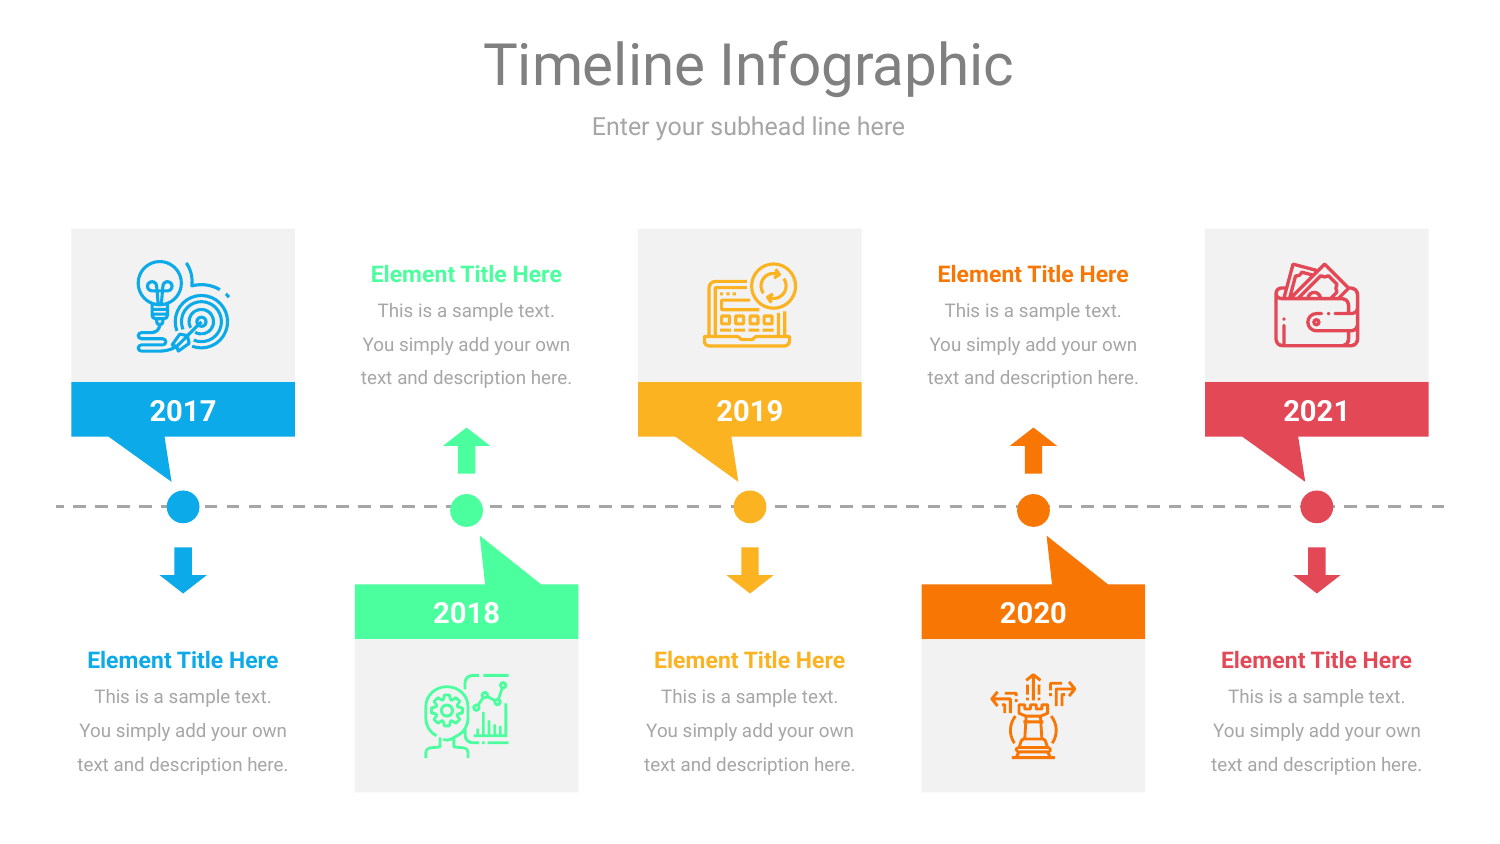

# Timeline Infographic
Enter your subhead line here

Element Title Here
This is a sample text. You simply add your own text and description here.

Element Title Here
This is a sample text. You simply add your own text and description here.

2017
2019
2021

2018
2020
Element Title Here
This is a sample text. You simply add your own text and description here.
Element Title Here
This is a sample text. You simply add your own text and description here.
Element Title Here
This is a sample text. You simply add your own text and description here.